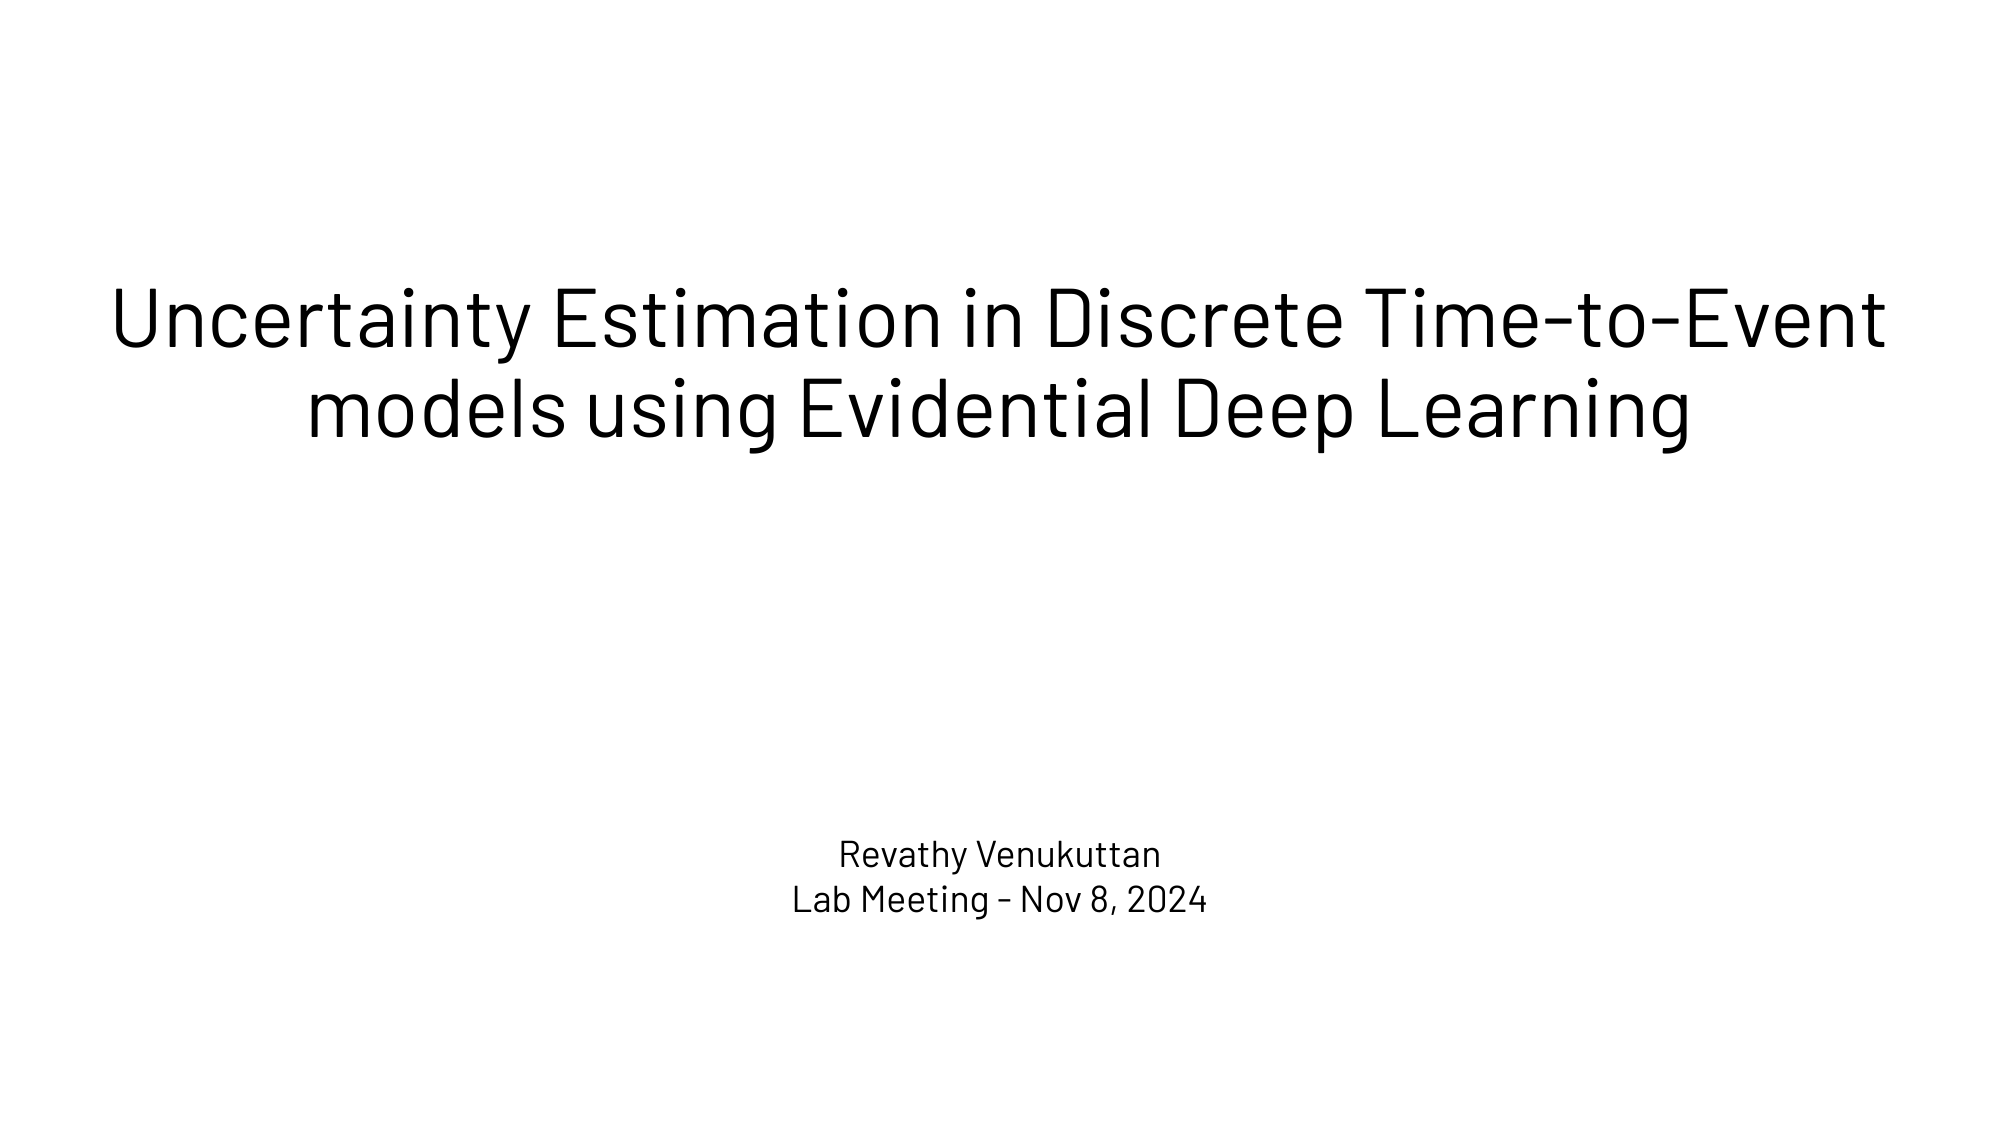

# Uncertainty Estimation in Discrete Time-to-Event models using Evidential Deep Learning
Revathy Venukuttan
Lab Meeting - Nov 8, 2024